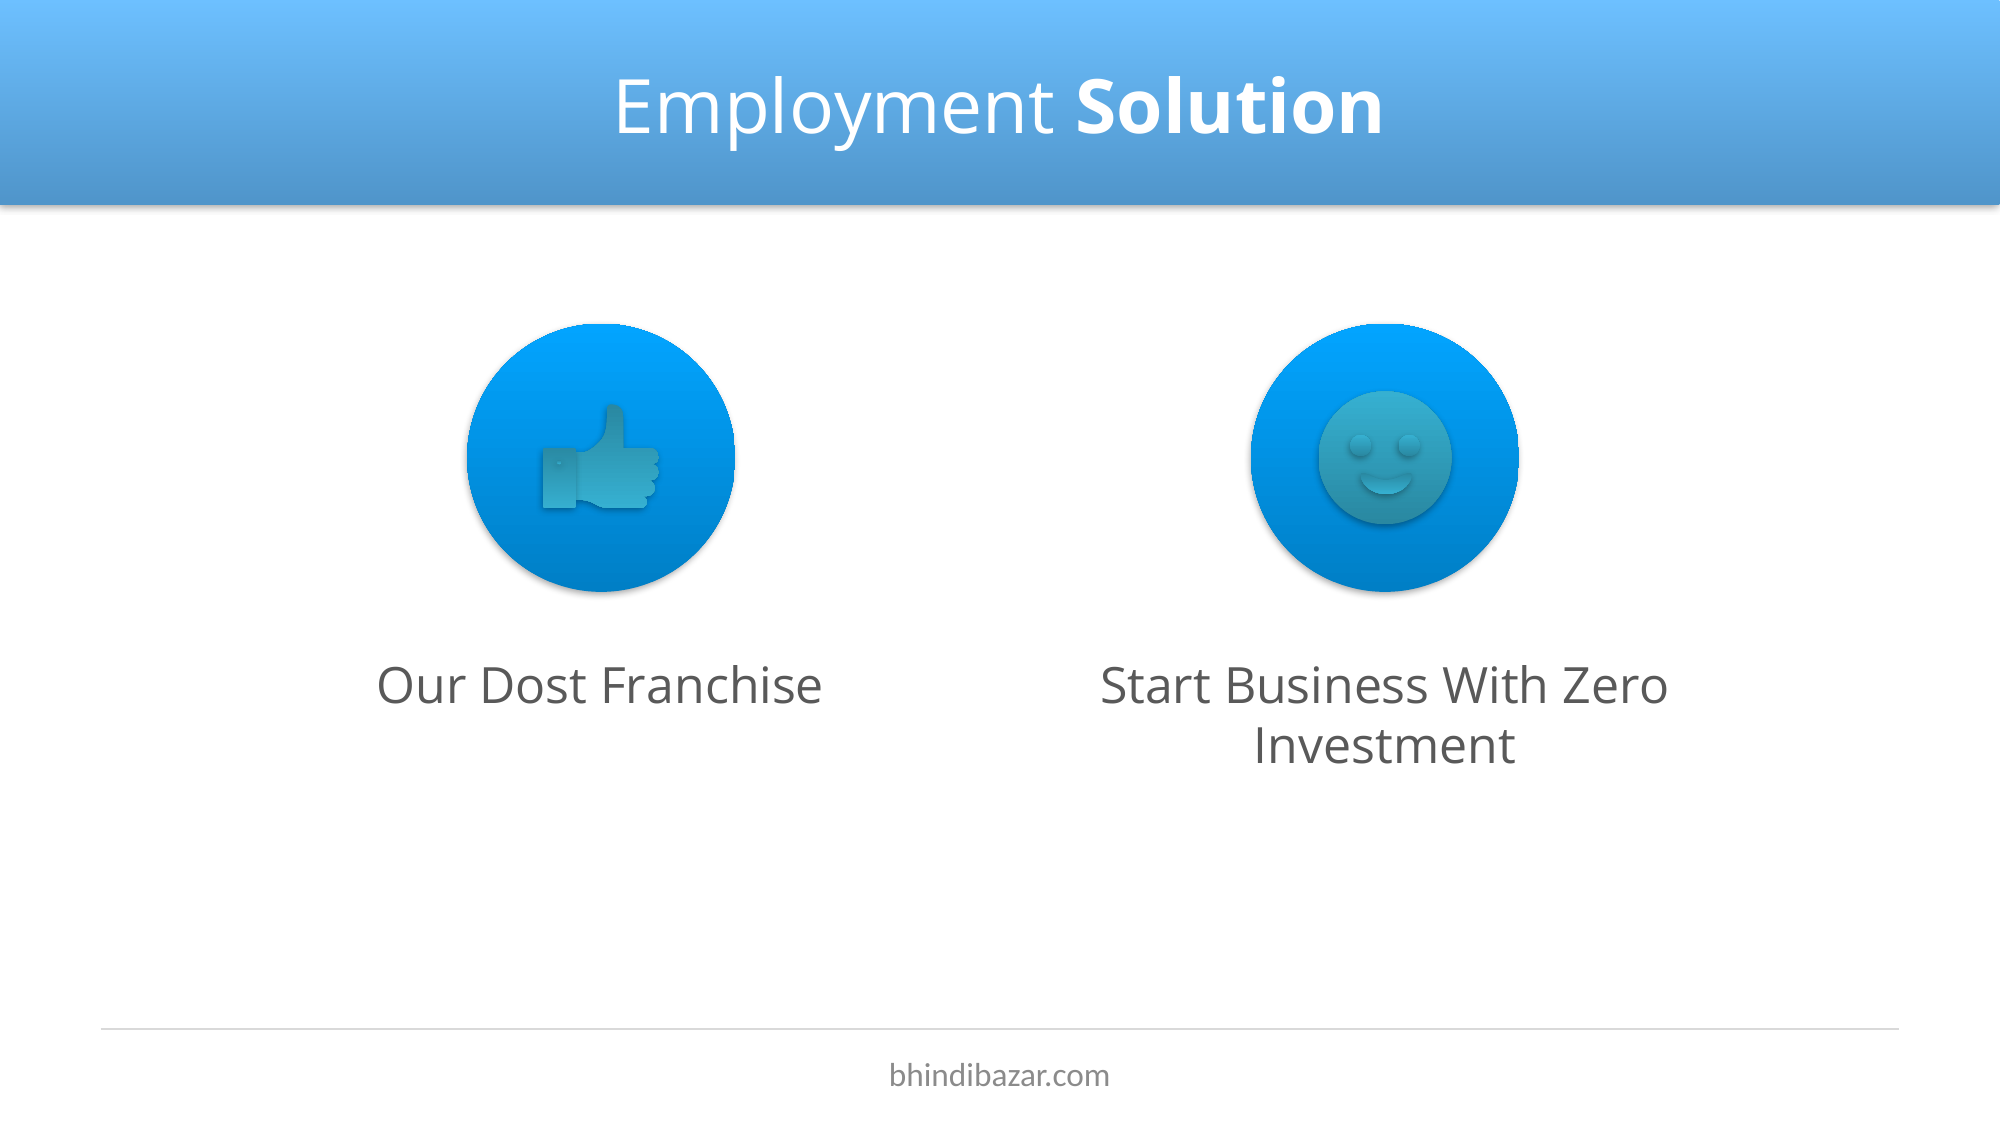

# Employment Solution

Our Dost Franchise
Start Business With Zero Investment
bhindibazar.com